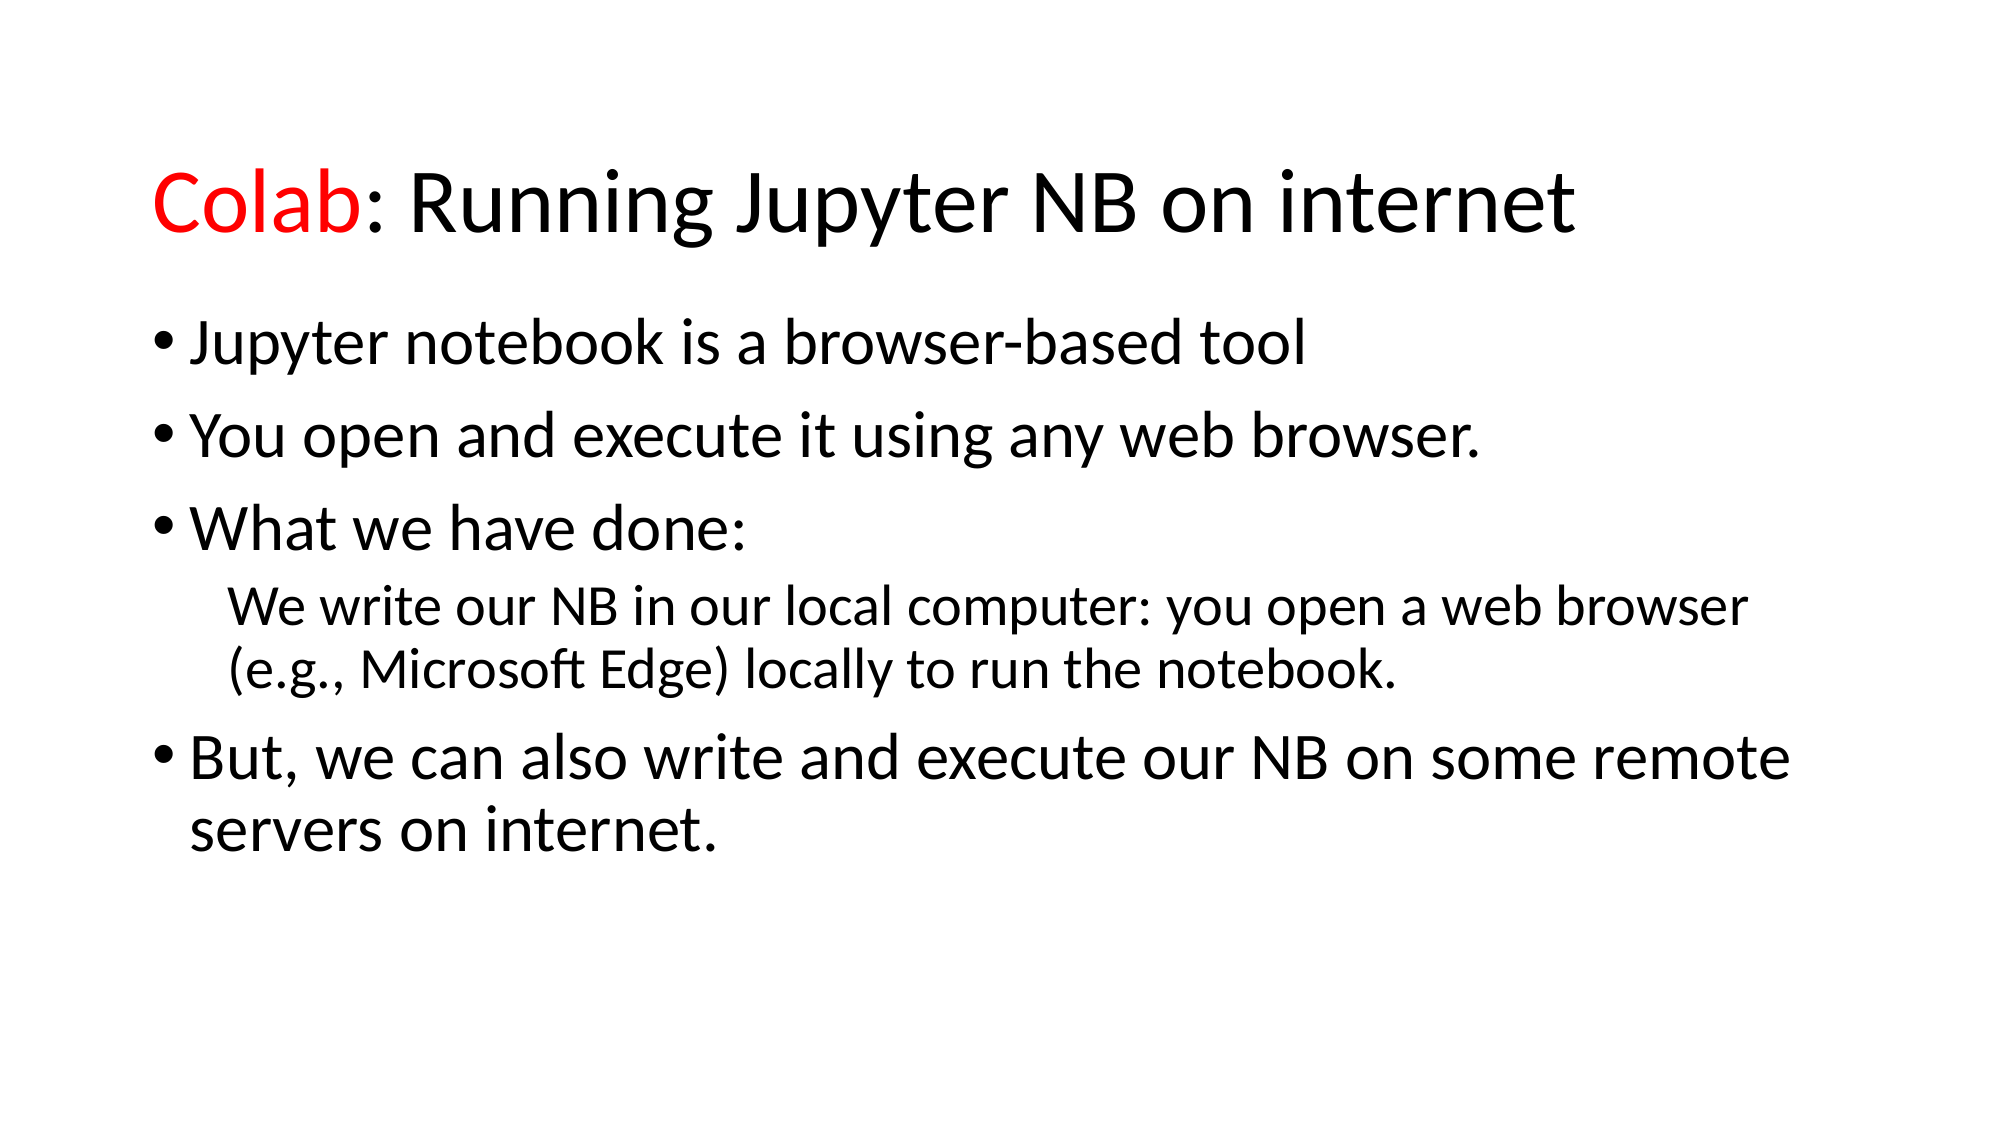

# Colab: Running Jupyter NB on internet
Jupyter notebook is a browser-based tool
You open and execute it using any web browser.
What we have done:
We write our NB in our local computer: you open a web browser (e.g., Microsoft Edge) locally to run the notebook.
But, we can also write and execute our NB on some remote servers on internet.